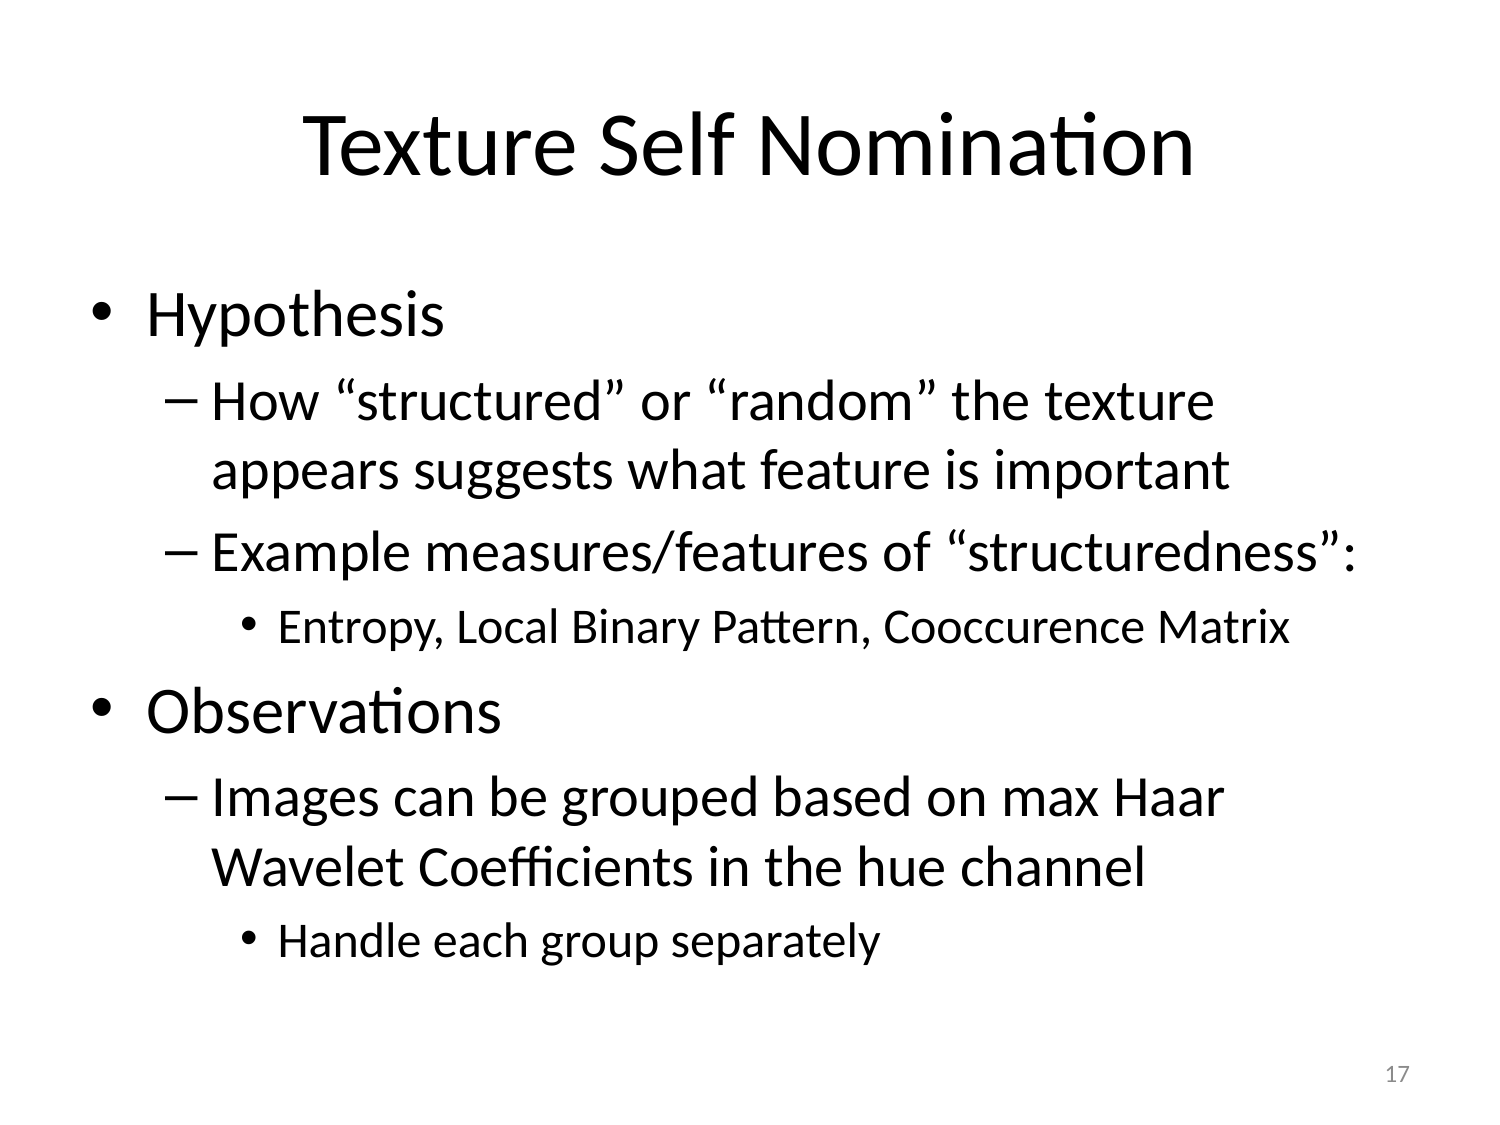

# Texture Self Nomination
Hypothesis
How “structured” or “random” the texture appears suggests what feature is important
Example measures/features of “structuredness”:
Entropy, Local Binary Pattern, Cooccurence Matrix
Observations
Images can be grouped based on max Haar Wavelet Coefficients in the hue channel
Handle each group separately

17